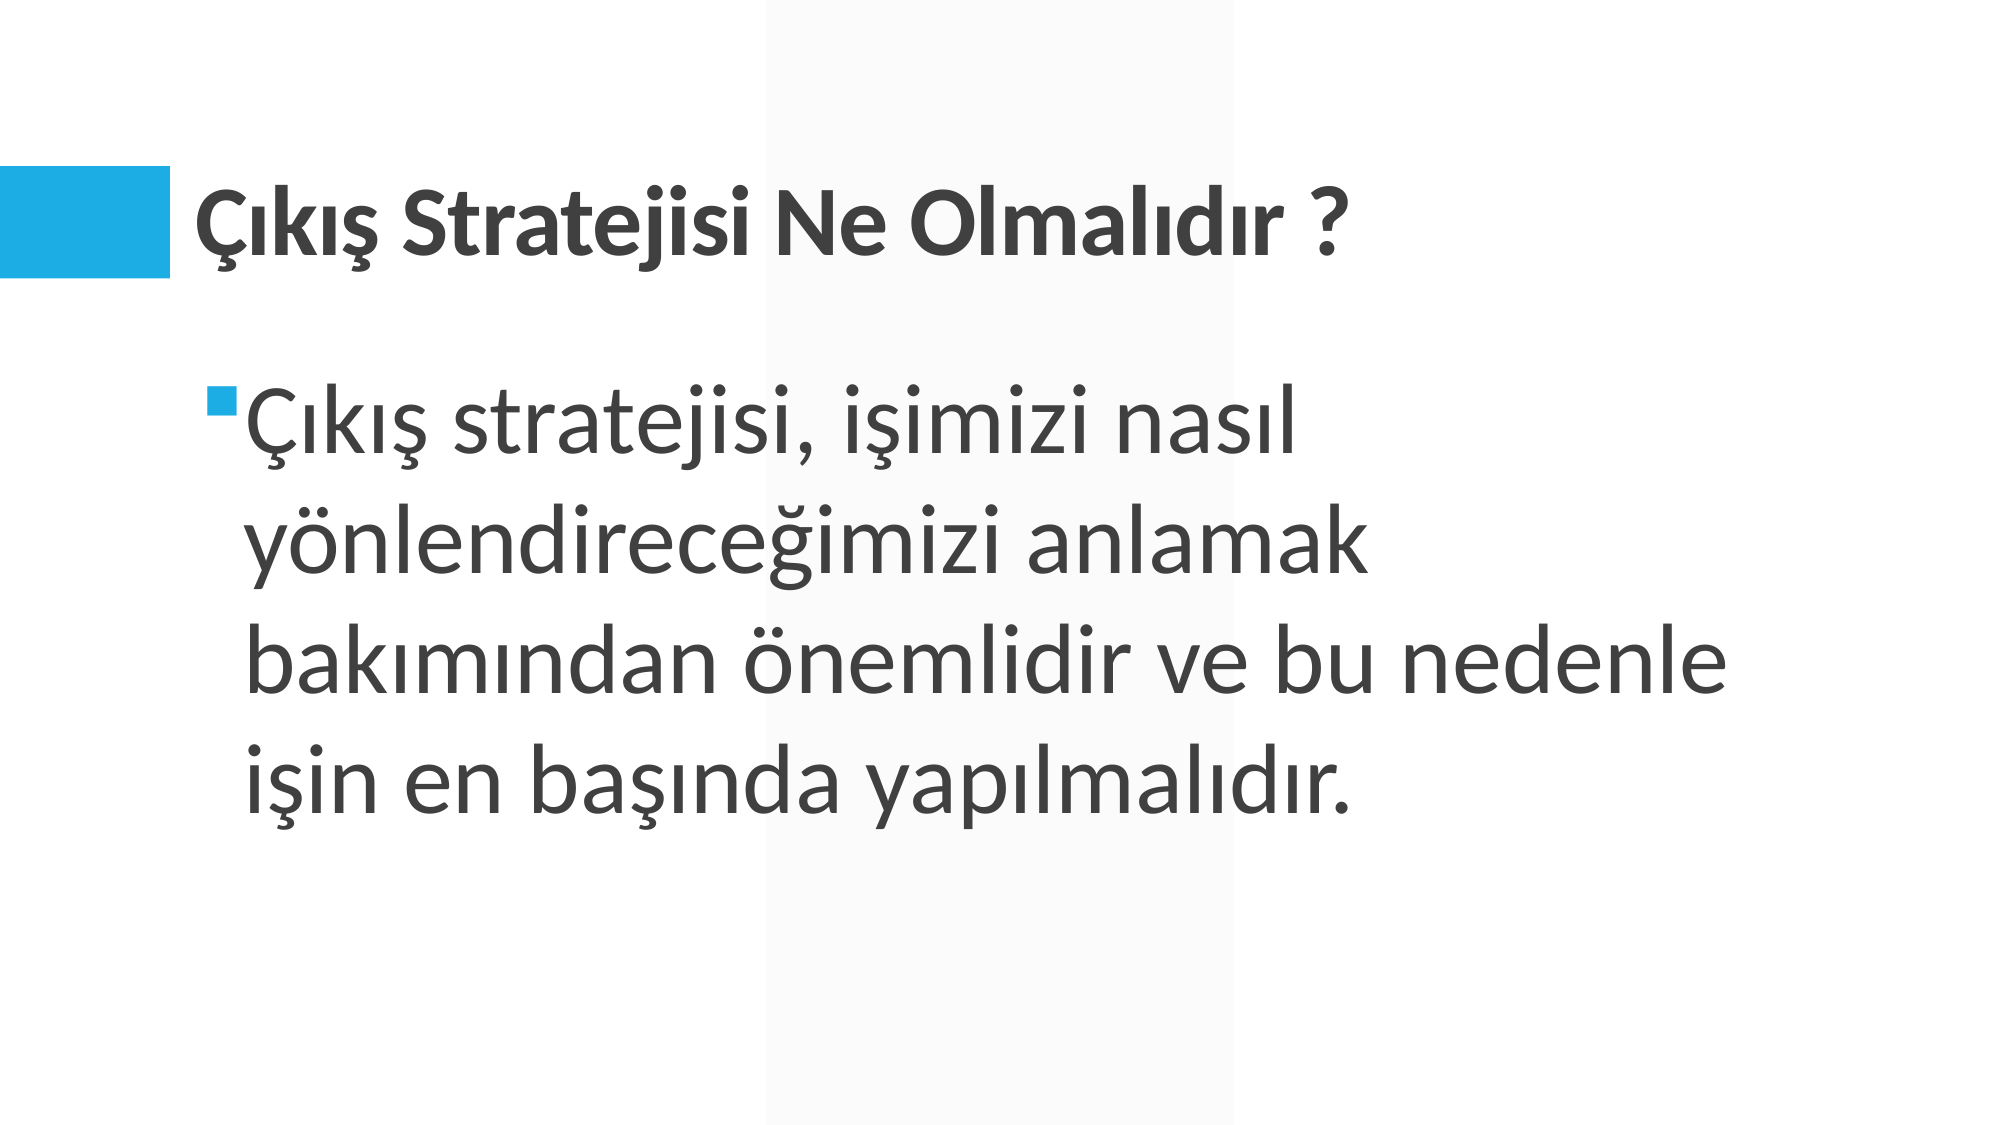

# Çıkış Stratejisi Ne Olmalıdır ?
Çıkış stratejisi, işimizi nasıl yönlendireceğimizi anlamak bakımından önemlidir ve bu nedenle işin en başında yapılmalıdır.